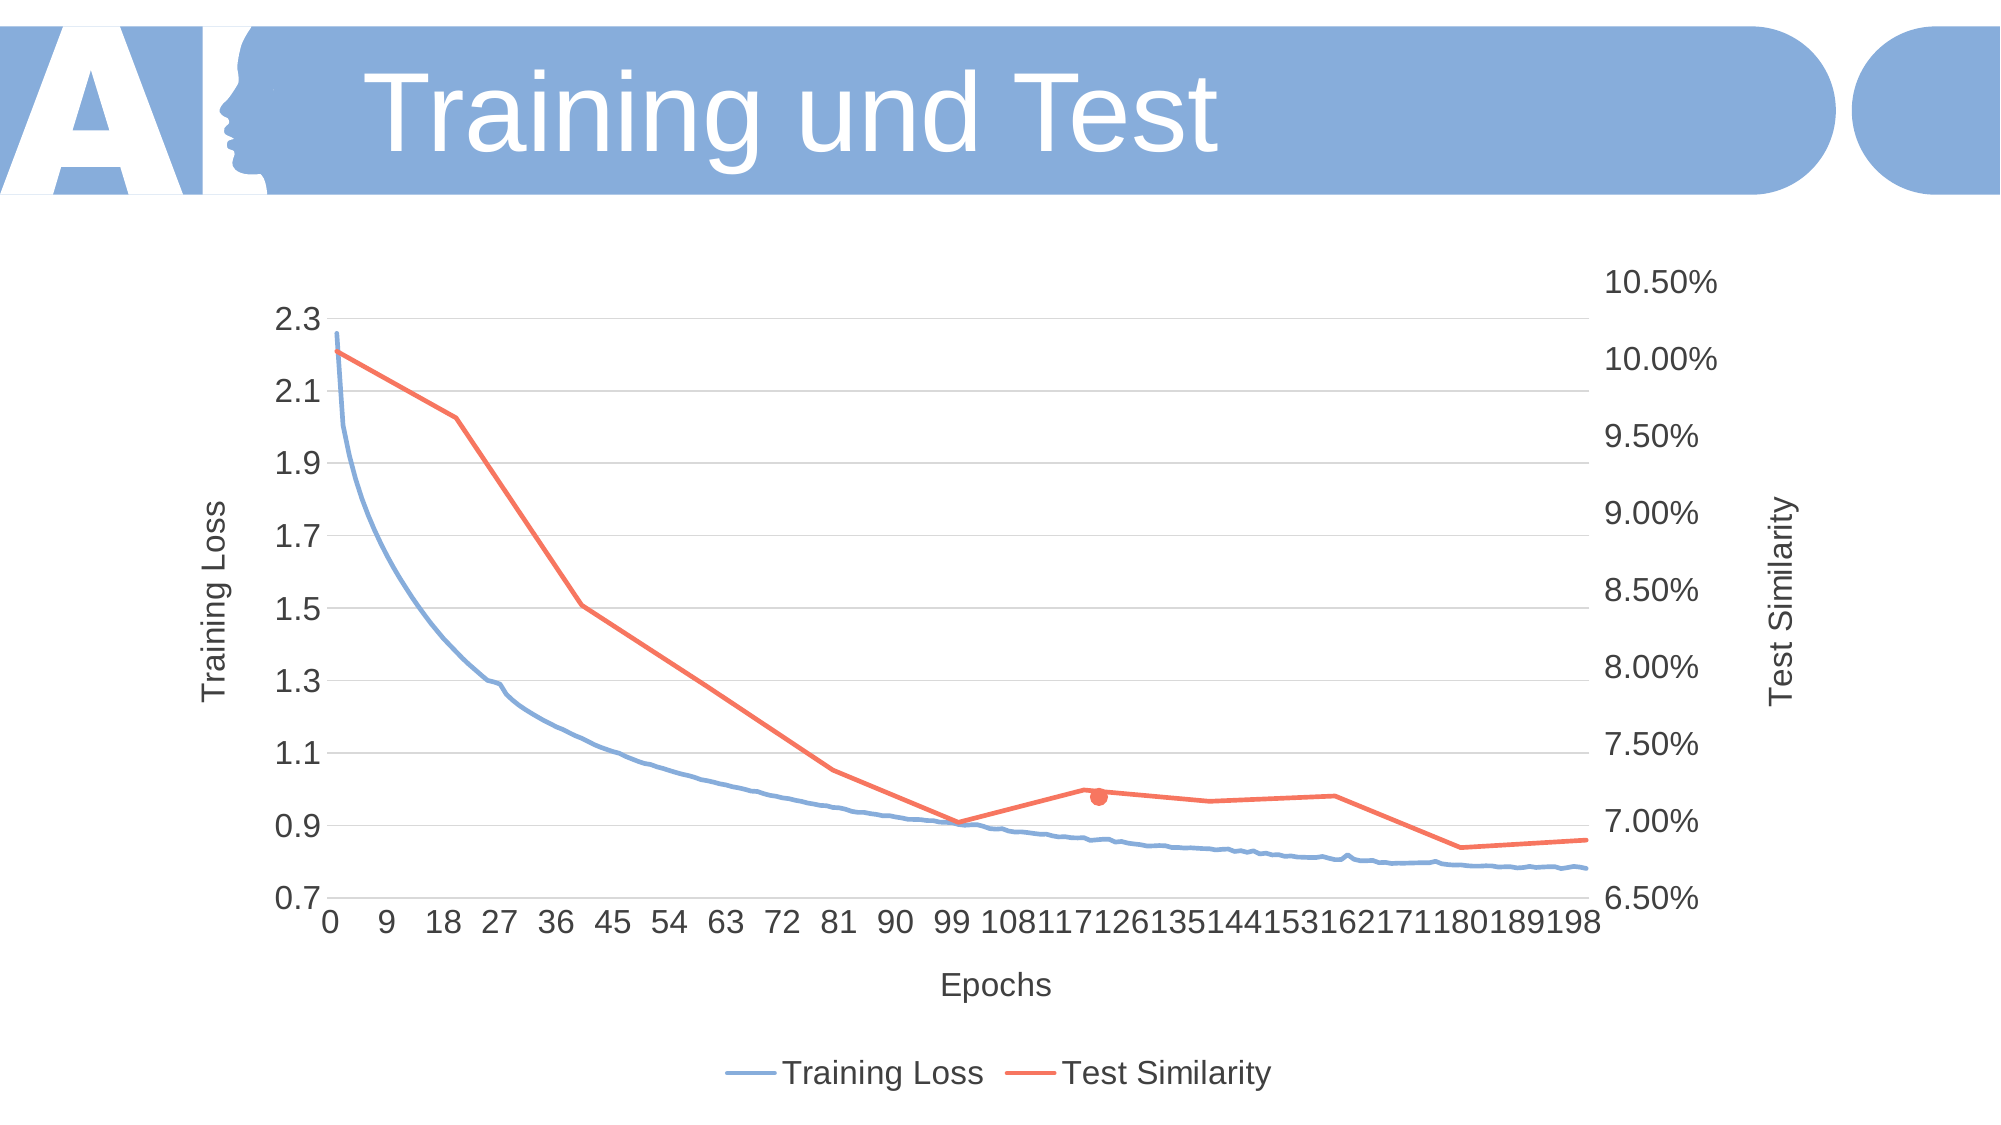

Training und Test

### Chart

| Category |  |  |
|---|---|---|
| 0 | None | None |
| 1 | 2.25870660245778 | 0.100507629391135 |
| 2 | 2.00470846841074 | None |
| 3 | 1.92100539995476 | None |
| 4 | 1.85626401820718 | None |
| 5 | 1.80240347463058 | None |
| 6 | 1.75634412224819 | None |
| 7 | 1.71573702785736 | None |
| 8 | 1.678943357019 | None |
| 9 | 1.64453796460344 | None |
| 10 | 1.61303787507539 | None |
| 11 | 1.58370459985676 | None |
| 12 | 1.55619793237334 | None |
| 13 | 1.52943269846954 | None |
| 14 | 1.50446956988842 | None |
| 15 | 1.4807376875377 | None |
| 16 | 1.45779058918878 | None |
| 17 | 1.4367650454237 | None |
| 18 | 1.41594294236279 | None |
| 19 | 1.39772398503468 | None |
| 20 | 1.37971647881484 | 0.0961809962222089 |
| 21 | 1.36190463849517 | None |
| 22 | 1.34535749962304 | None |
| 23 | 1.33037627695265 | None |
| 24 | 1.31502327729192 | None |
| 25 | 1.30035669858263 | None |
| 26 | 1.29616007143396 | None |
| 27 | 1.29008712492461 | None |
| 28 | 1.26199086813932 | None |
| 29 | 1.24585013947527 | None |
| 30 | 1.2319929649804 | None |
| 31 | 1.22014227891285 | None |
| 32 | 1.2094874990576 | None |
| 33 | 1.19931322564837 | None |
| 34 | 1.18928313951297 | None |
| 35 | 1.18084995099517 | None |
| 36 | 1.17182575957479 | None |
| 37 | 1.16483962699789 | None |
| 38 | 1.15588211041164 | None |
| 39 | 1.14752796573432 | None |
| 40 | 1.14066858602232 | 0.0840128493849713 |
| 41 | 1.13199284718034 | None |
| 42 | 1.12293131314083 | None |
| 43 | 1.11584469711248 | None |
| 44 | 1.10961166032117 | None |
| 45 | 1.10369373869119 | None |
| 46 | 1.0990177830971 | None |
| 47 | 1.09042356189686 | None |
| 48 | 1.08350174815289 | None |
| 49 | 1.07674532569361 | None |
| 50 | 1.0710634753845 | None |
| 51 | 1.0680607518471 | None |
| 52 | 1.06173924721049 | None |
| 53 | 1.05703136780006 | None |
| 54 | 1.05149900576749 | None |
| 55 | 1.04617302944059 | None |
| 56 | 1.04138834439083 | None |
| 57 | 1.03750247380127 | None |
| 58 | 1.03270188574337 | None |
| 59 | 1.0263363238842 | None |
| 60 | 1.02338931977533 | 0.0787233853659805 |
| 61 | 1.01950851458836 | None |
| 62 | 1.01482325278951 | None |
| 63 | 1.0116958967883 | None |
| 64 | 1.00668220842129 | None |
| 65 | 1.00373037450995 | None |
| 66 | 0.999626573808806 | None |
| 67 | 0.994762255918275 | None |
| 68 | 0.993549386497286 | None |
| 69 | 0.987537813819361 | None |
| 70 | 0.983028133010404 | None |
| 71 | 0.980274321000452 | None |
| 72 | 0.975981156702352 | None |
| 73 | 0.973872182222557 | None |
| 74 | 0.969461041164053 | None |
| 75 | 0.966323966657871 | None |
| 76 | 0.961792551737786 | None |
| 77 | 0.958750600780308 | None |
| 78 | 0.95529994251357 | None |
| 79 | 0.95427060558655 | None |
| 80 | 0.94945164071924 | 0.0732999068520959 |
| 81 | 0.948564841865199 | None |
| 82 | 0.944861443569059 | None |
| 83 | 0.938737018433353 | None |
| 84 | 0.935974783719089 | None |
| 85 | 0.935860929960796 | None |
| 86 | 0.932386181581725 | None |
| 87 | 0.930087372304735 | None |
| 88 | 0.926335617083836 | None |
| 89 | 0.926880147862636 | None |
| 90 | 0.923231467694512 | None |
| 91 | 0.920446203068456 | None |
| 92 | 0.91681201230775 | None |
| 93 | 0.916383102288148 | None |
| 94 | 0.916005199694662 | None |
| 95 | 0.91338273475196 | None |
| 96 | 0.913099190006785 | None |
| 97 | 0.909159308089566 | None |
| 98 | 0.908398025199789 | None |
| 99 | 0.907640217411791 | None |
| 100 | 0.902534055997437 | 0.0699055594057219 |
| 101 | 0.900385147297195 | None |
| 102 | 0.901573455405609 | None |
| 103 | 0.901874493459741 | None |
| 104 | 0.897346553641435 | None |
| 105 | 0.891171592279855 | None |
| 106 | 0.889708279930639 | None |
| 107 | 0.890894997738239 | None |
| 108 | 0.884519069473764 | None |
| 109 | 0.881684446622437 | None |
| 110 | 0.882165954368969 | None |
| 111 | 0.880217423571321 | None |
| 112 | 0.877759525312877 | None |
| 113 | 0.875596657305488 | None |
| 114 | 0.875876903648975 | None |
| 115 | 0.871139927623643 | None |
| 116 | 0.868219075128166 | None |
| 117 | 0.86882156353664 | None |
| 118 | 0.865927392754825 | None |
| 119 | 0.865396644583082 | None |
| 120 | 0.865998426191194 | 0.072006414327684 |
| 121 | 0.858612303509499 | None |
| 122 | 0.860165143904554 | None |
| 123 | 0.86171109299608 | None |
| 124 | 0.861846916465621 | None |
| 125 | 0.853908723801267 | None |
| 126 | 0.855546674739897 | None |
| 127 | 0.851001830612937 | None |
| 128 | 0.848804388287847 | None |
| 129 | 0.846835831479946 | None |
| 130 | 0.843270259254373 | None |
| 131 | 0.843445015643848 | None |
| 132 | 0.84433958930187 | None |
| 133 | 0.843763311406815 | None |
| 134 | 0.838946349140531 | None |
| 135 | 0.839117630428227 | None |
| 136 | 0.837278594786641 | None |
| 137 | 0.838094949204614 | None |
| 138 | 0.837041993365501 | None |
| 139 | 0.835823705141737 | None |
| 140 | 0.835618556336701 | 0.0712695820904064 |
| 141 | 0.832288289731604 | None |
| 142 | 0.833860920536791 | None |
| 143 | 0.834828765832328 | None |
| 144 | 0.828111629693154 | None |
| 145 | 0.830190624057599 | None |
| 146 | 0.825593889004071 | None |
| 147 | 0.82961628986354 | None |
| 148 | 0.821254134782117 | None |
| 149 | 0.823266277612334 | None |
| 150 | 0.818446311444511 | None |
| 151 | 0.819307194285283 | None |
| 152 | 0.814482575015078 | None |
| 153 | 0.815683252129825 | None |
| 154 | 0.812509188404704 | None |
| 155 | 0.812031862560314 | None |
| 156 | 0.811333131502563 | None |
| 157 | 0.811377954425513 | None |
| 158 | 0.814151910245778 | None |
| 159 | 0.809419351722708 | None |
| 160 | 0.805372860750905 | 0.0716147953003485 |
| 161 | 0.805698636817702 | None |
| 162 | 0.819127313593185 | None |
| 163 | 0.806490076522919 | None |
| 164 | 0.802550842506031 | None |
| 165 | 0.802473035566194 | None |
| 166 | 0.803356712718637 | None |
| 167 | 0.797160076145959 | None |
| 168 | 0.79796806675965 | None |
| 169 | 0.794858734167672 | None |
| 170 | 0.795729747813631 | None |
| 171 | 0.795663544179735 | None |
| 172 | 0.796105883406212 | None |
| 173 | 0.796540212228589 | None |
| 174 | 0.796926184126206 | None |
| 175 | 0.796790183956574 | None |
| 176 | 0.800903997662847 | None |
| 177 | 0.794019114237786 | None |
| 178 | 0.791743511572678 | None |
| 179 | 0.790356298062425 | None |
| 180 | 0.791059505522467 | 0.0682613658665261 |
| 181 | 0.78882589857886 | None |
| 182 | 0.787434738766586 | None |
| 183 | 0.787509482904855 | None |
| 184 | 0.788384089452654 | None |
| 185 | 0.788086762100422 | None |
| 186 | 0.785050524445868 | None |
| 187 | 0.785692122474367 | None |
| 188 | 0.785731938894753 | None |
| 189 | 0.782540676360826 | None |
| 190 | 0.78377033229041 | None |
| 191 | 0.78686517547497 | None |
| 192 | 0.783877765945416 | None |
| 193 | 0.784987972613842 | None |
| 194 | 0.785823764041767 | None |
| 195 | 0.785987506125603 | None |
| 196 | 0.780850952295688 | None |
| 197 | 0.783387894394602 | None |
| 198 | 0.786894272089867 | None |
| 199 | 0.784926304282268 | None |
| 200 | 0.78117502026161 | 0.0687516637447629 |